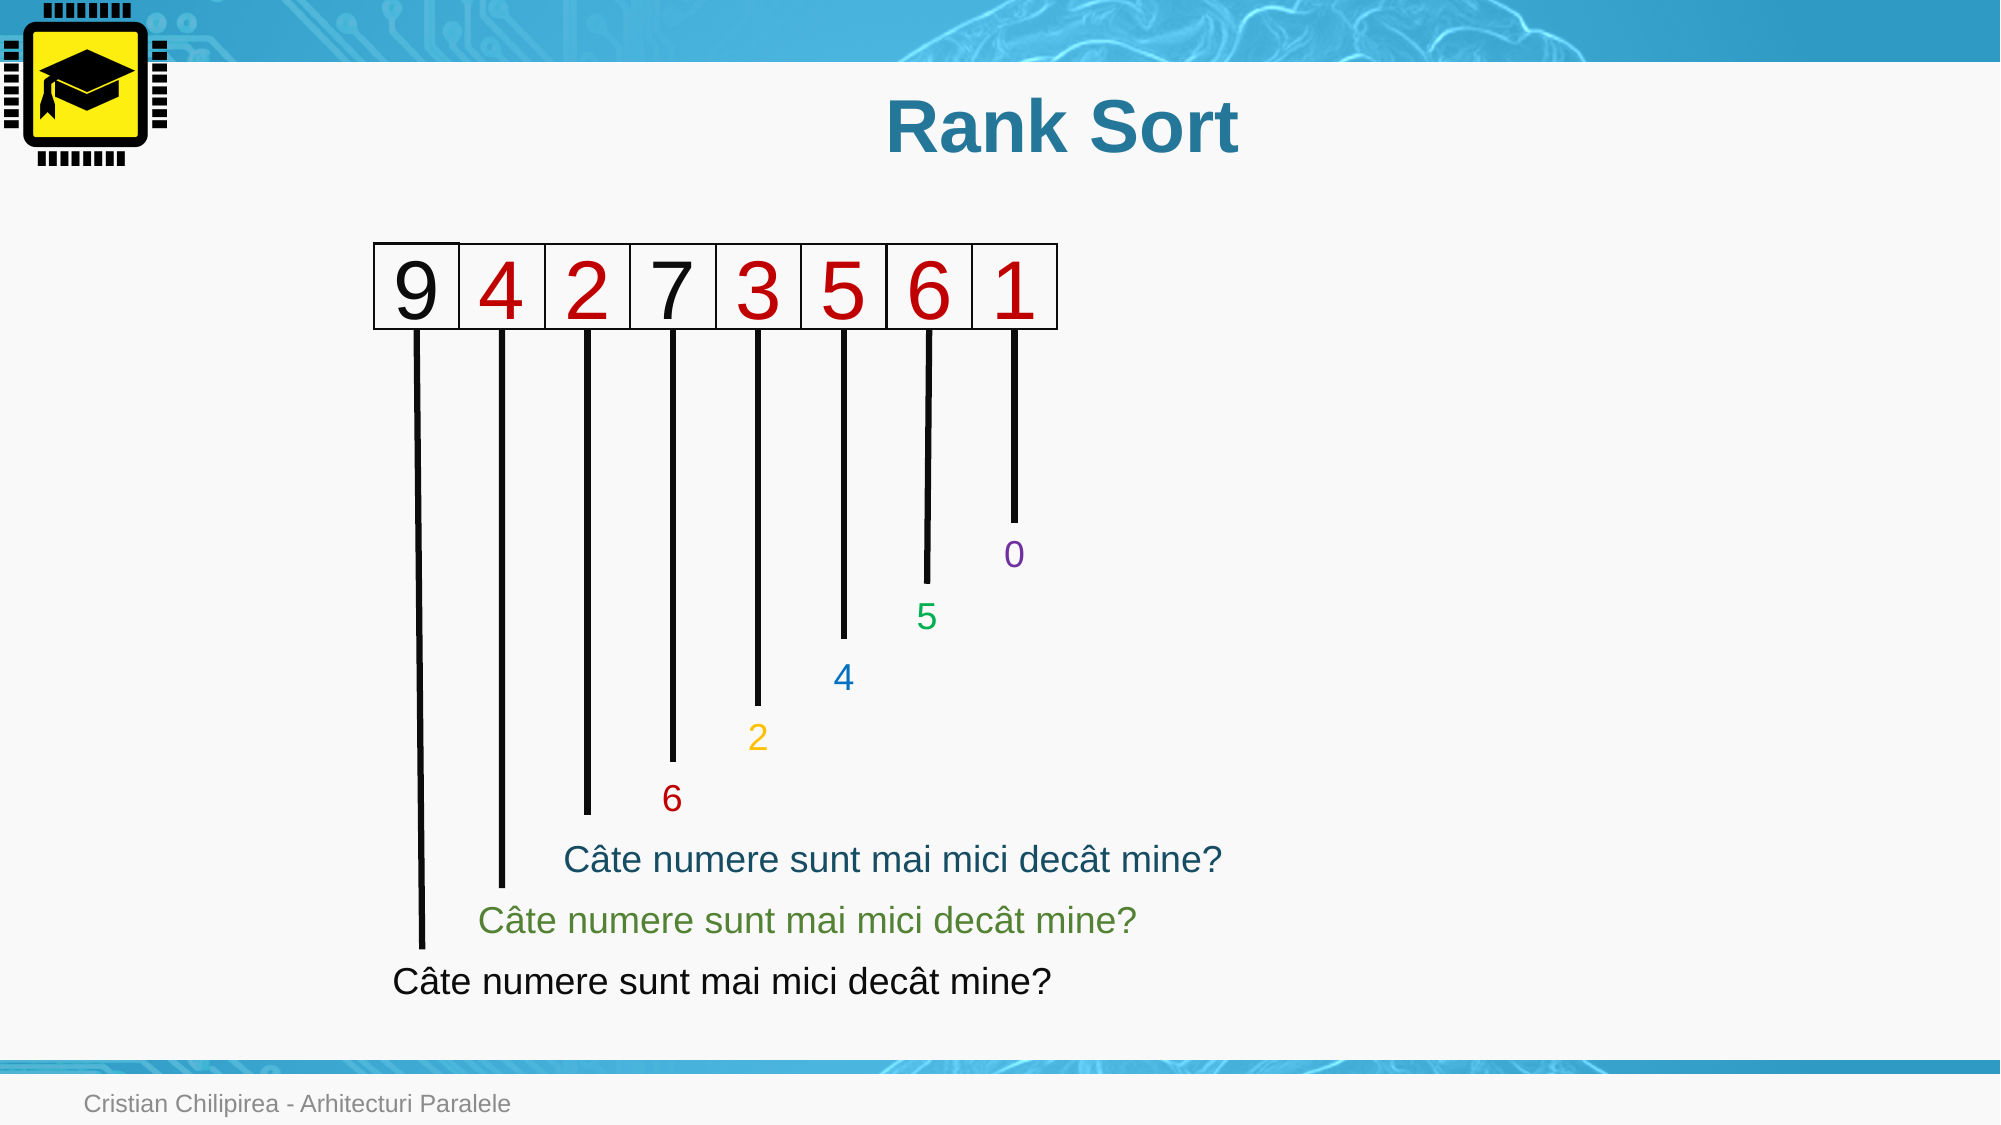

# Rank Sort
9
4
2
7
3
5
6
1
0
5
4
2
6
Câte numere sunt mai mici decât mine?
Câte numere sunt mai mici decât mine?
Câte numere sunt mai mici decât mine?
Cristian Chilipirea - Arhitecturi Paralele